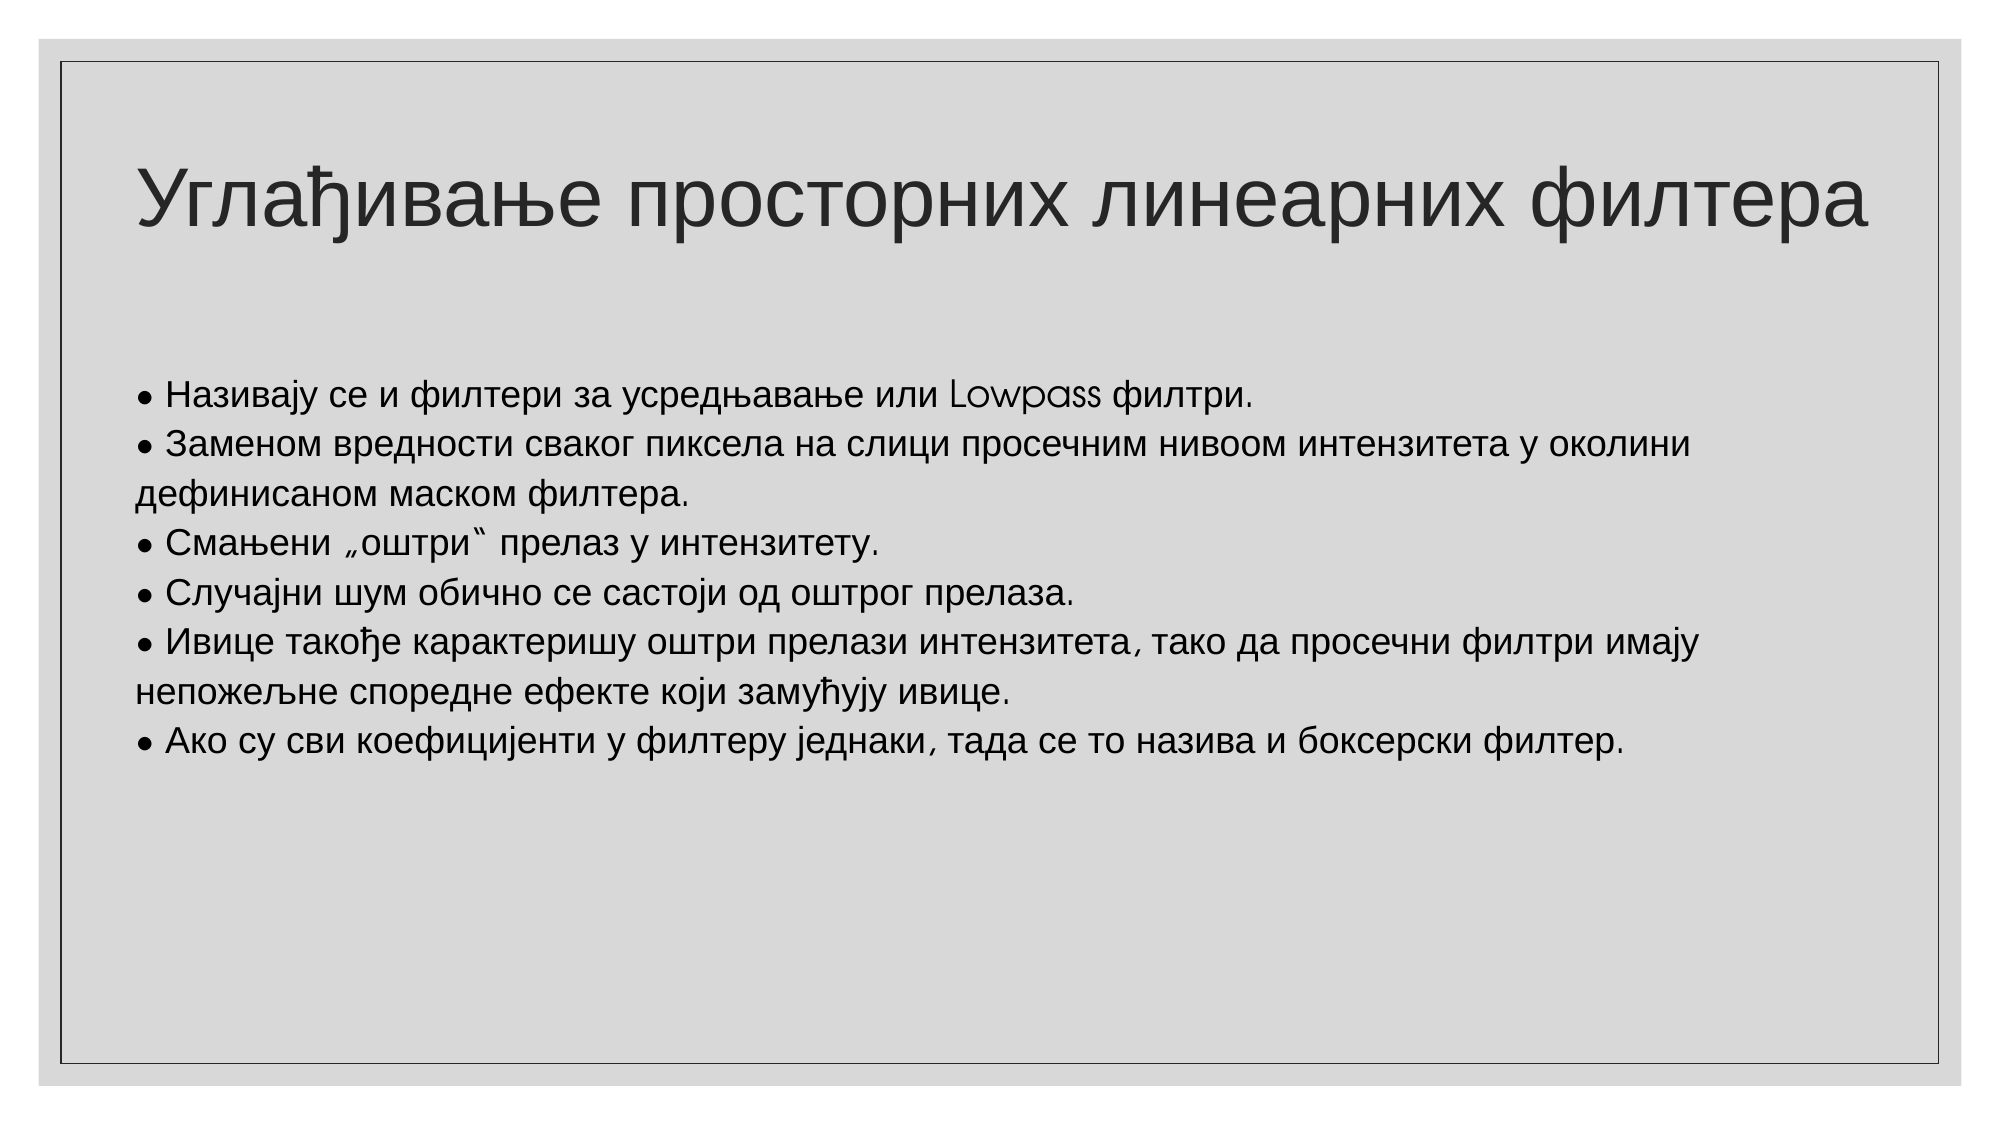

# Углађивање просторних линеарних филтера
• Називају се и филтери за усредњавање или Lowpass филтри.
• Заменом вредности сваког пиксела на слици просечним нивоом интензитета у околини дефинисаном маском филтера.
• Смањени „оштри“ прелаз у интензитету.
• Случајни шум обично се састоји од оштрог прелаза.
• Ивице такође карактеришу оштри прелази интензитета, тако да просечни филтри имају непожељне споредне ефекте који замућују ивице.
• Ако су сви коефицијенти у филтеру једнаки, тада се то назива и боксерски филтер.